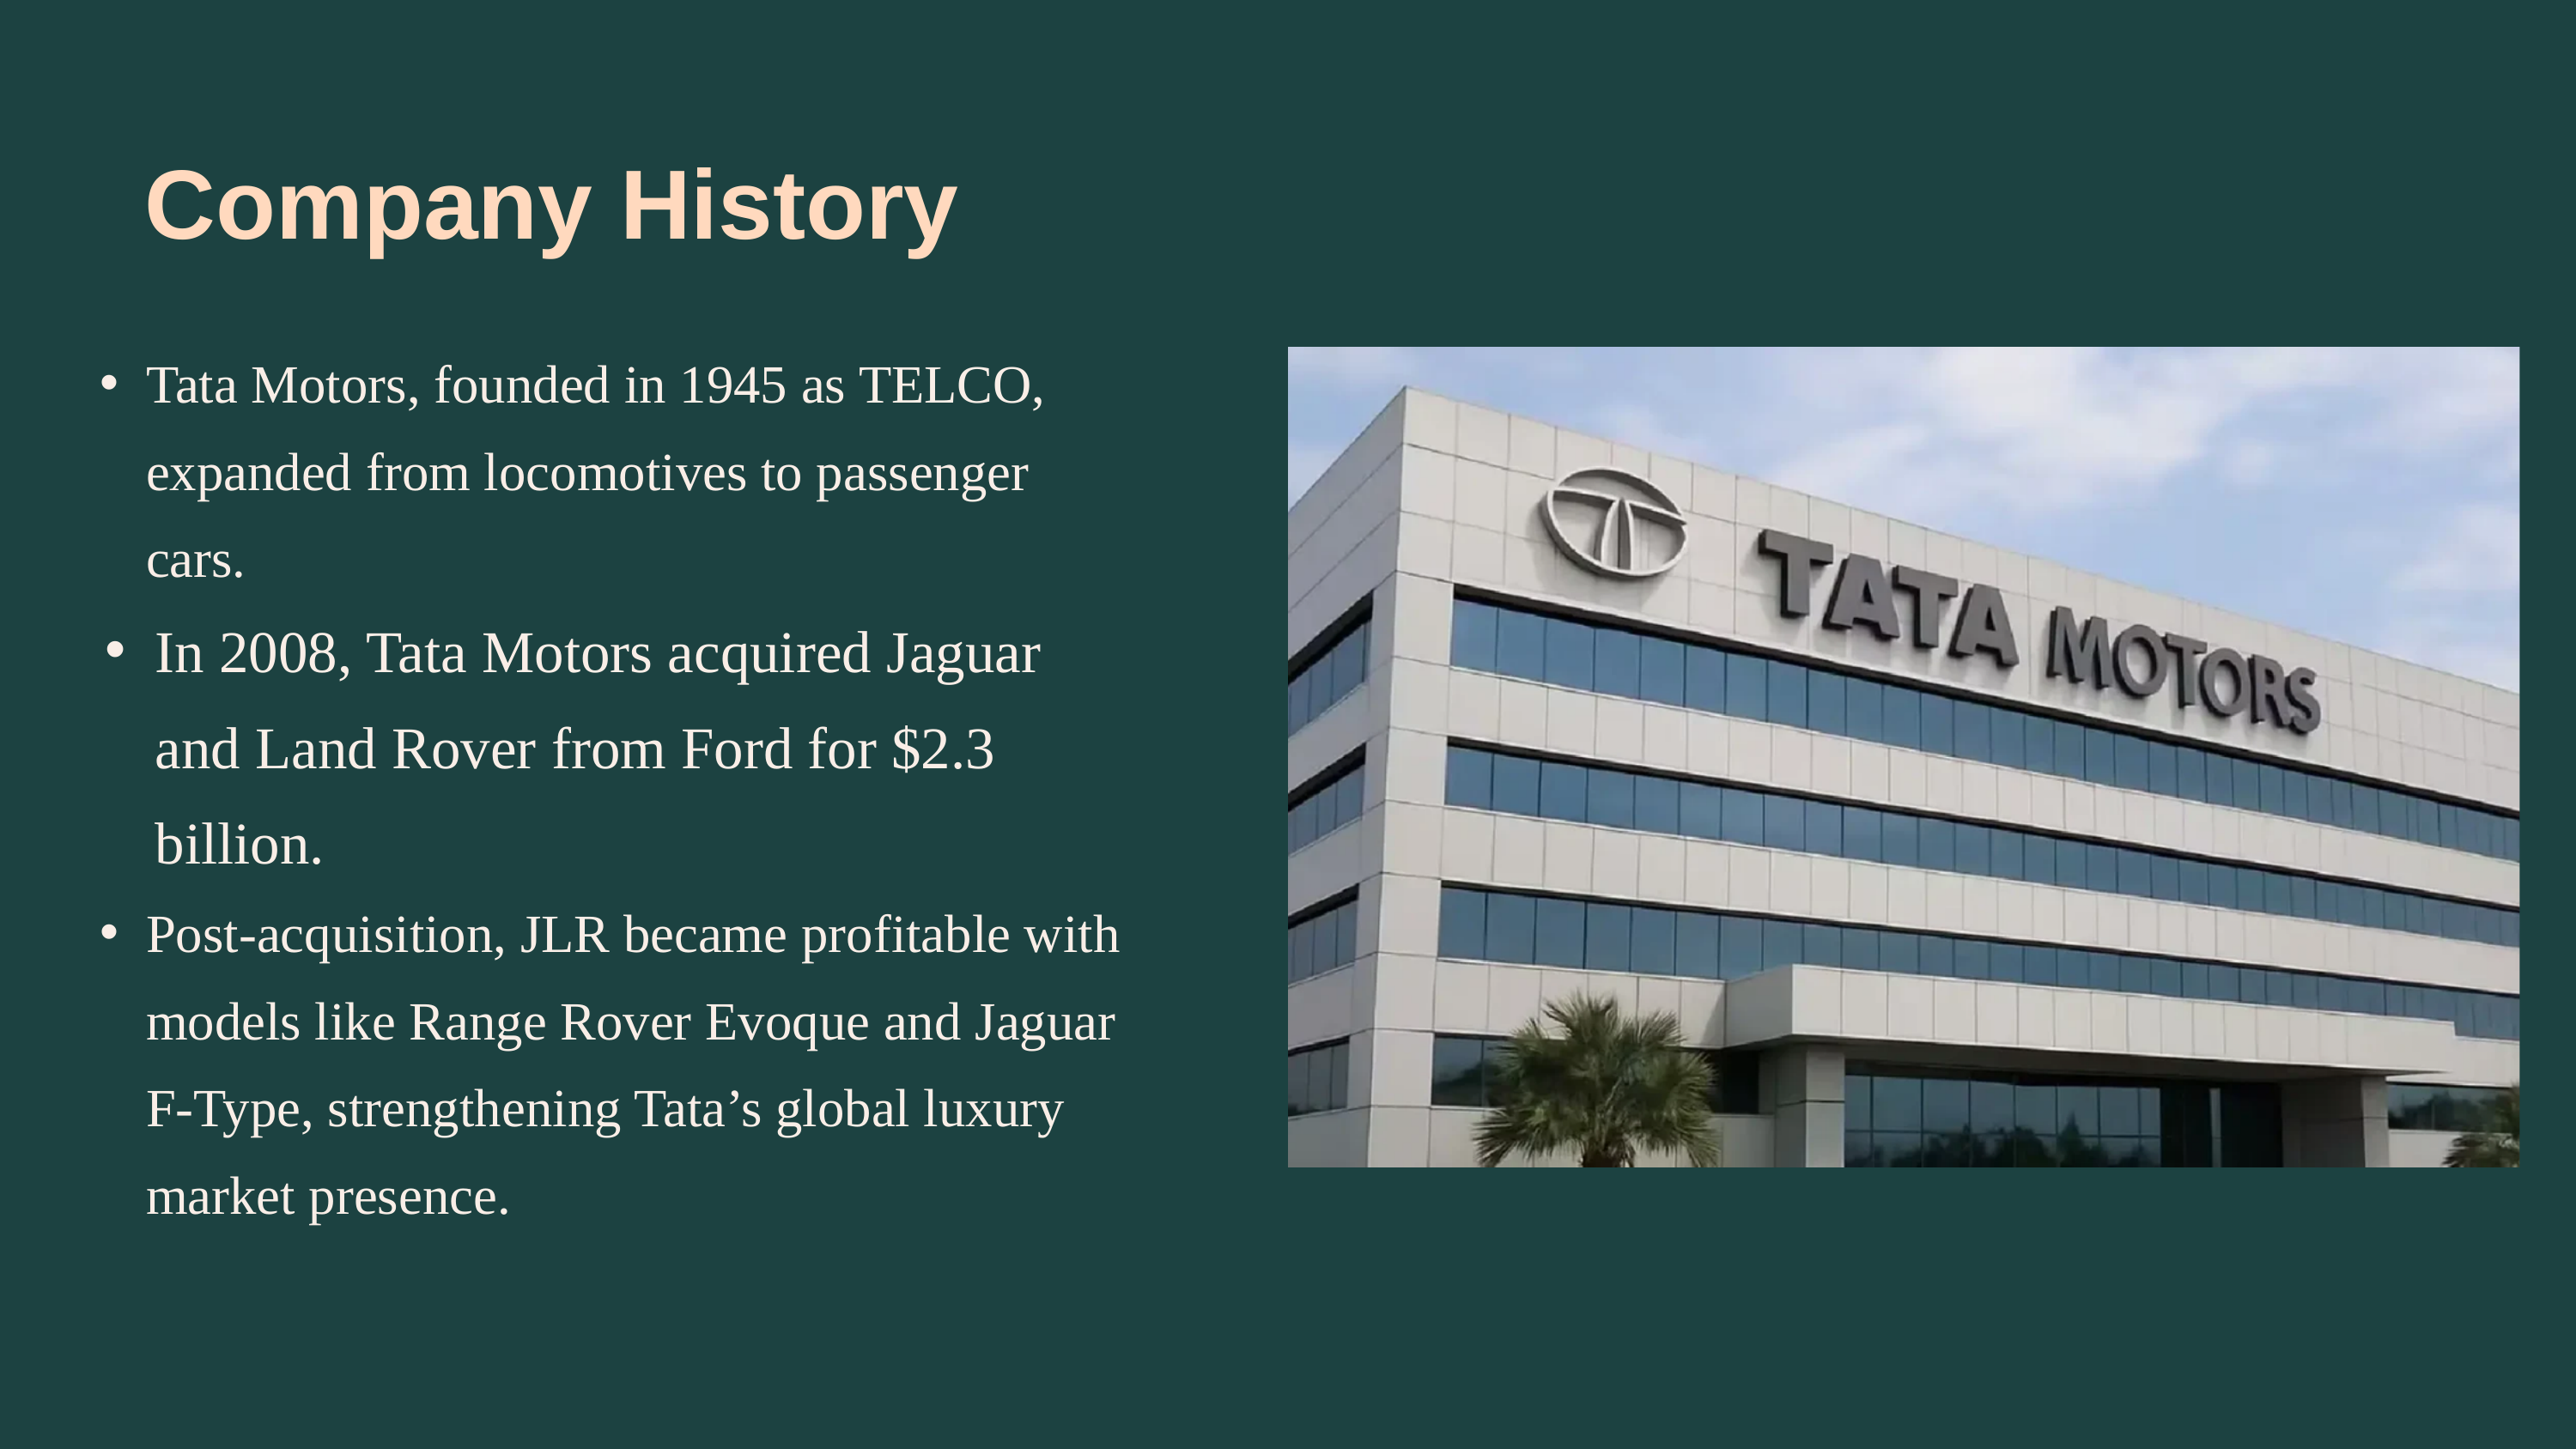

Company History
Tata Motors, founded in 1945 as TELCO, expanded from locomotives to passenger cars.
In 2008, Tata Motors acquired Jaguar and Land Rover from Ford for $2.3 billion.
Post-acquisition, JLR became profitable with models like Range Rover Evoque and Jaguar F-Type, strengthening Tata’s global luxury market presence.

Despite JLR facing losses at acquisition, Tata Motors invested in research, technology, and new models. Within years, JLR turned profitable with popular models like Range Rover Evoque and Jaguar F-Type.